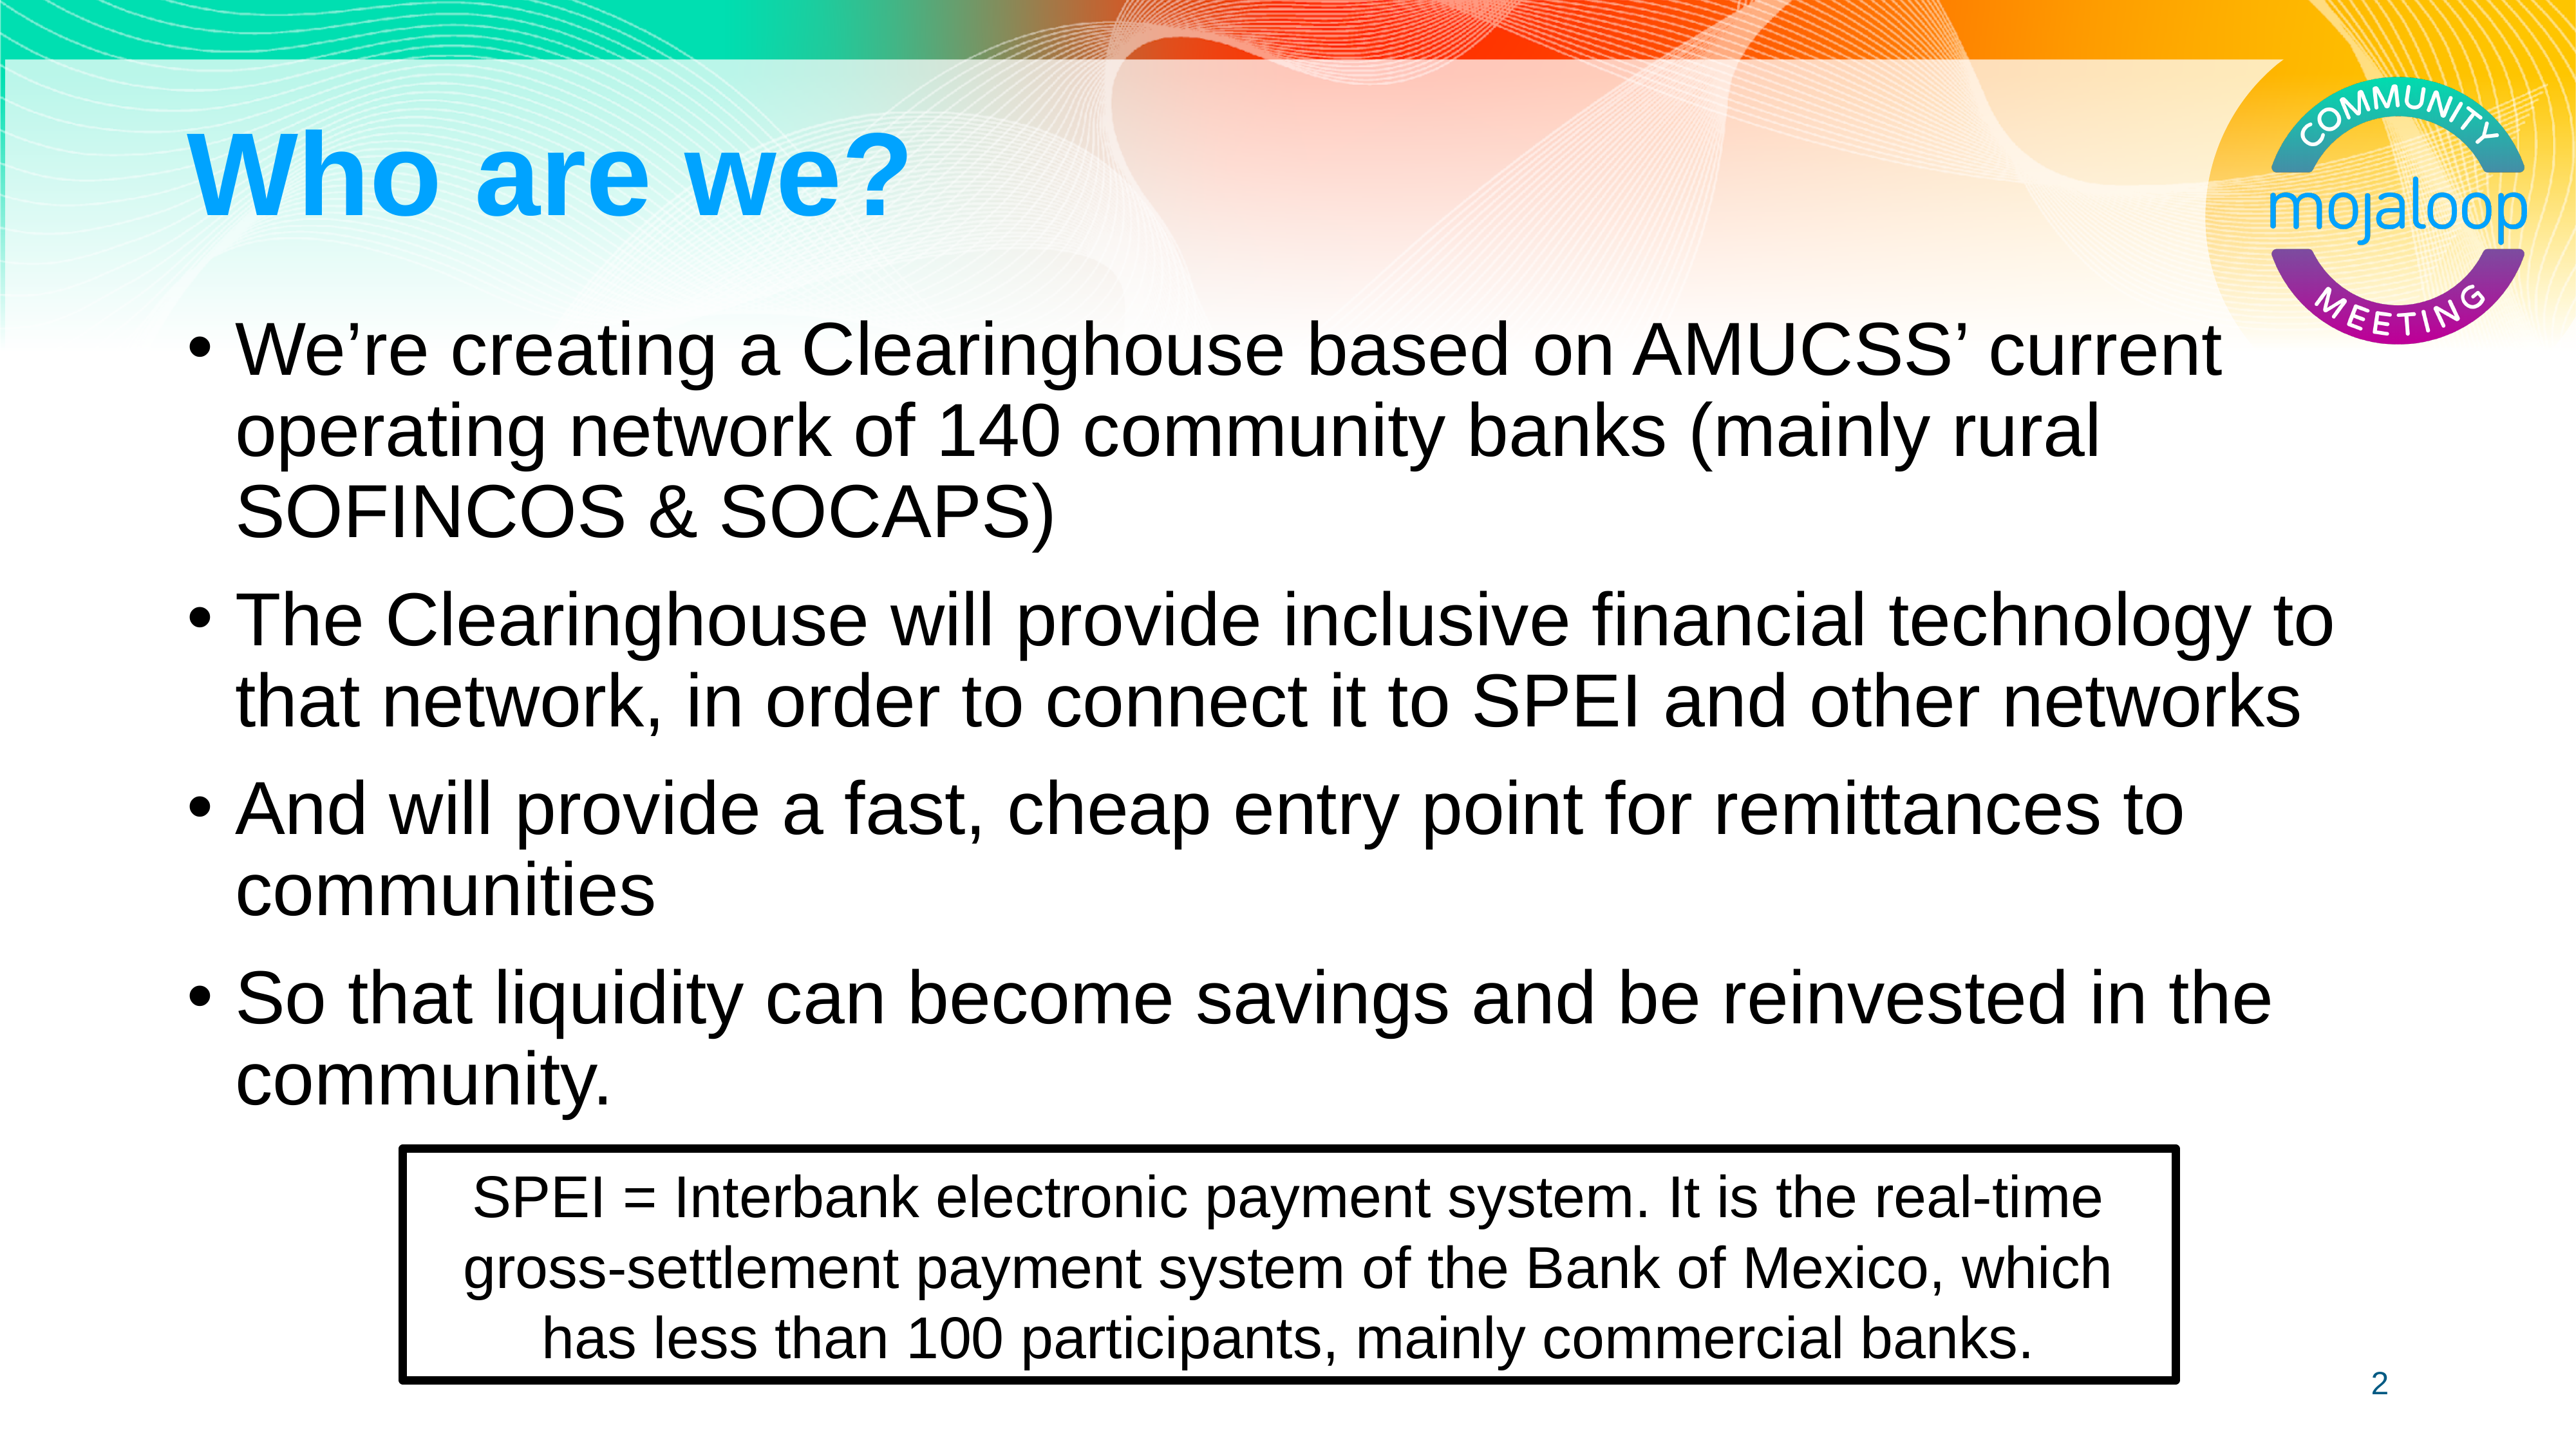

# Who are we?
We’re creating a Clearinghouse based on AMUCSS’ current operating network of 140 community banks (mainly rural SOFINCOS & SOCAPS)
The Clearinghouse will provide inclusive financial technology to that network, in order to connect it to SPEI and other networks
And will provide a fast, cheap entry point for remittances to communities
So that liquidity can become savings and be reinvested in the community.
SPEI = Interbank electronic payment system. It is the real-time gross-settlement payment system of the Bank of Mexico, which has less than 100 participants, mainly commercial banks.
2